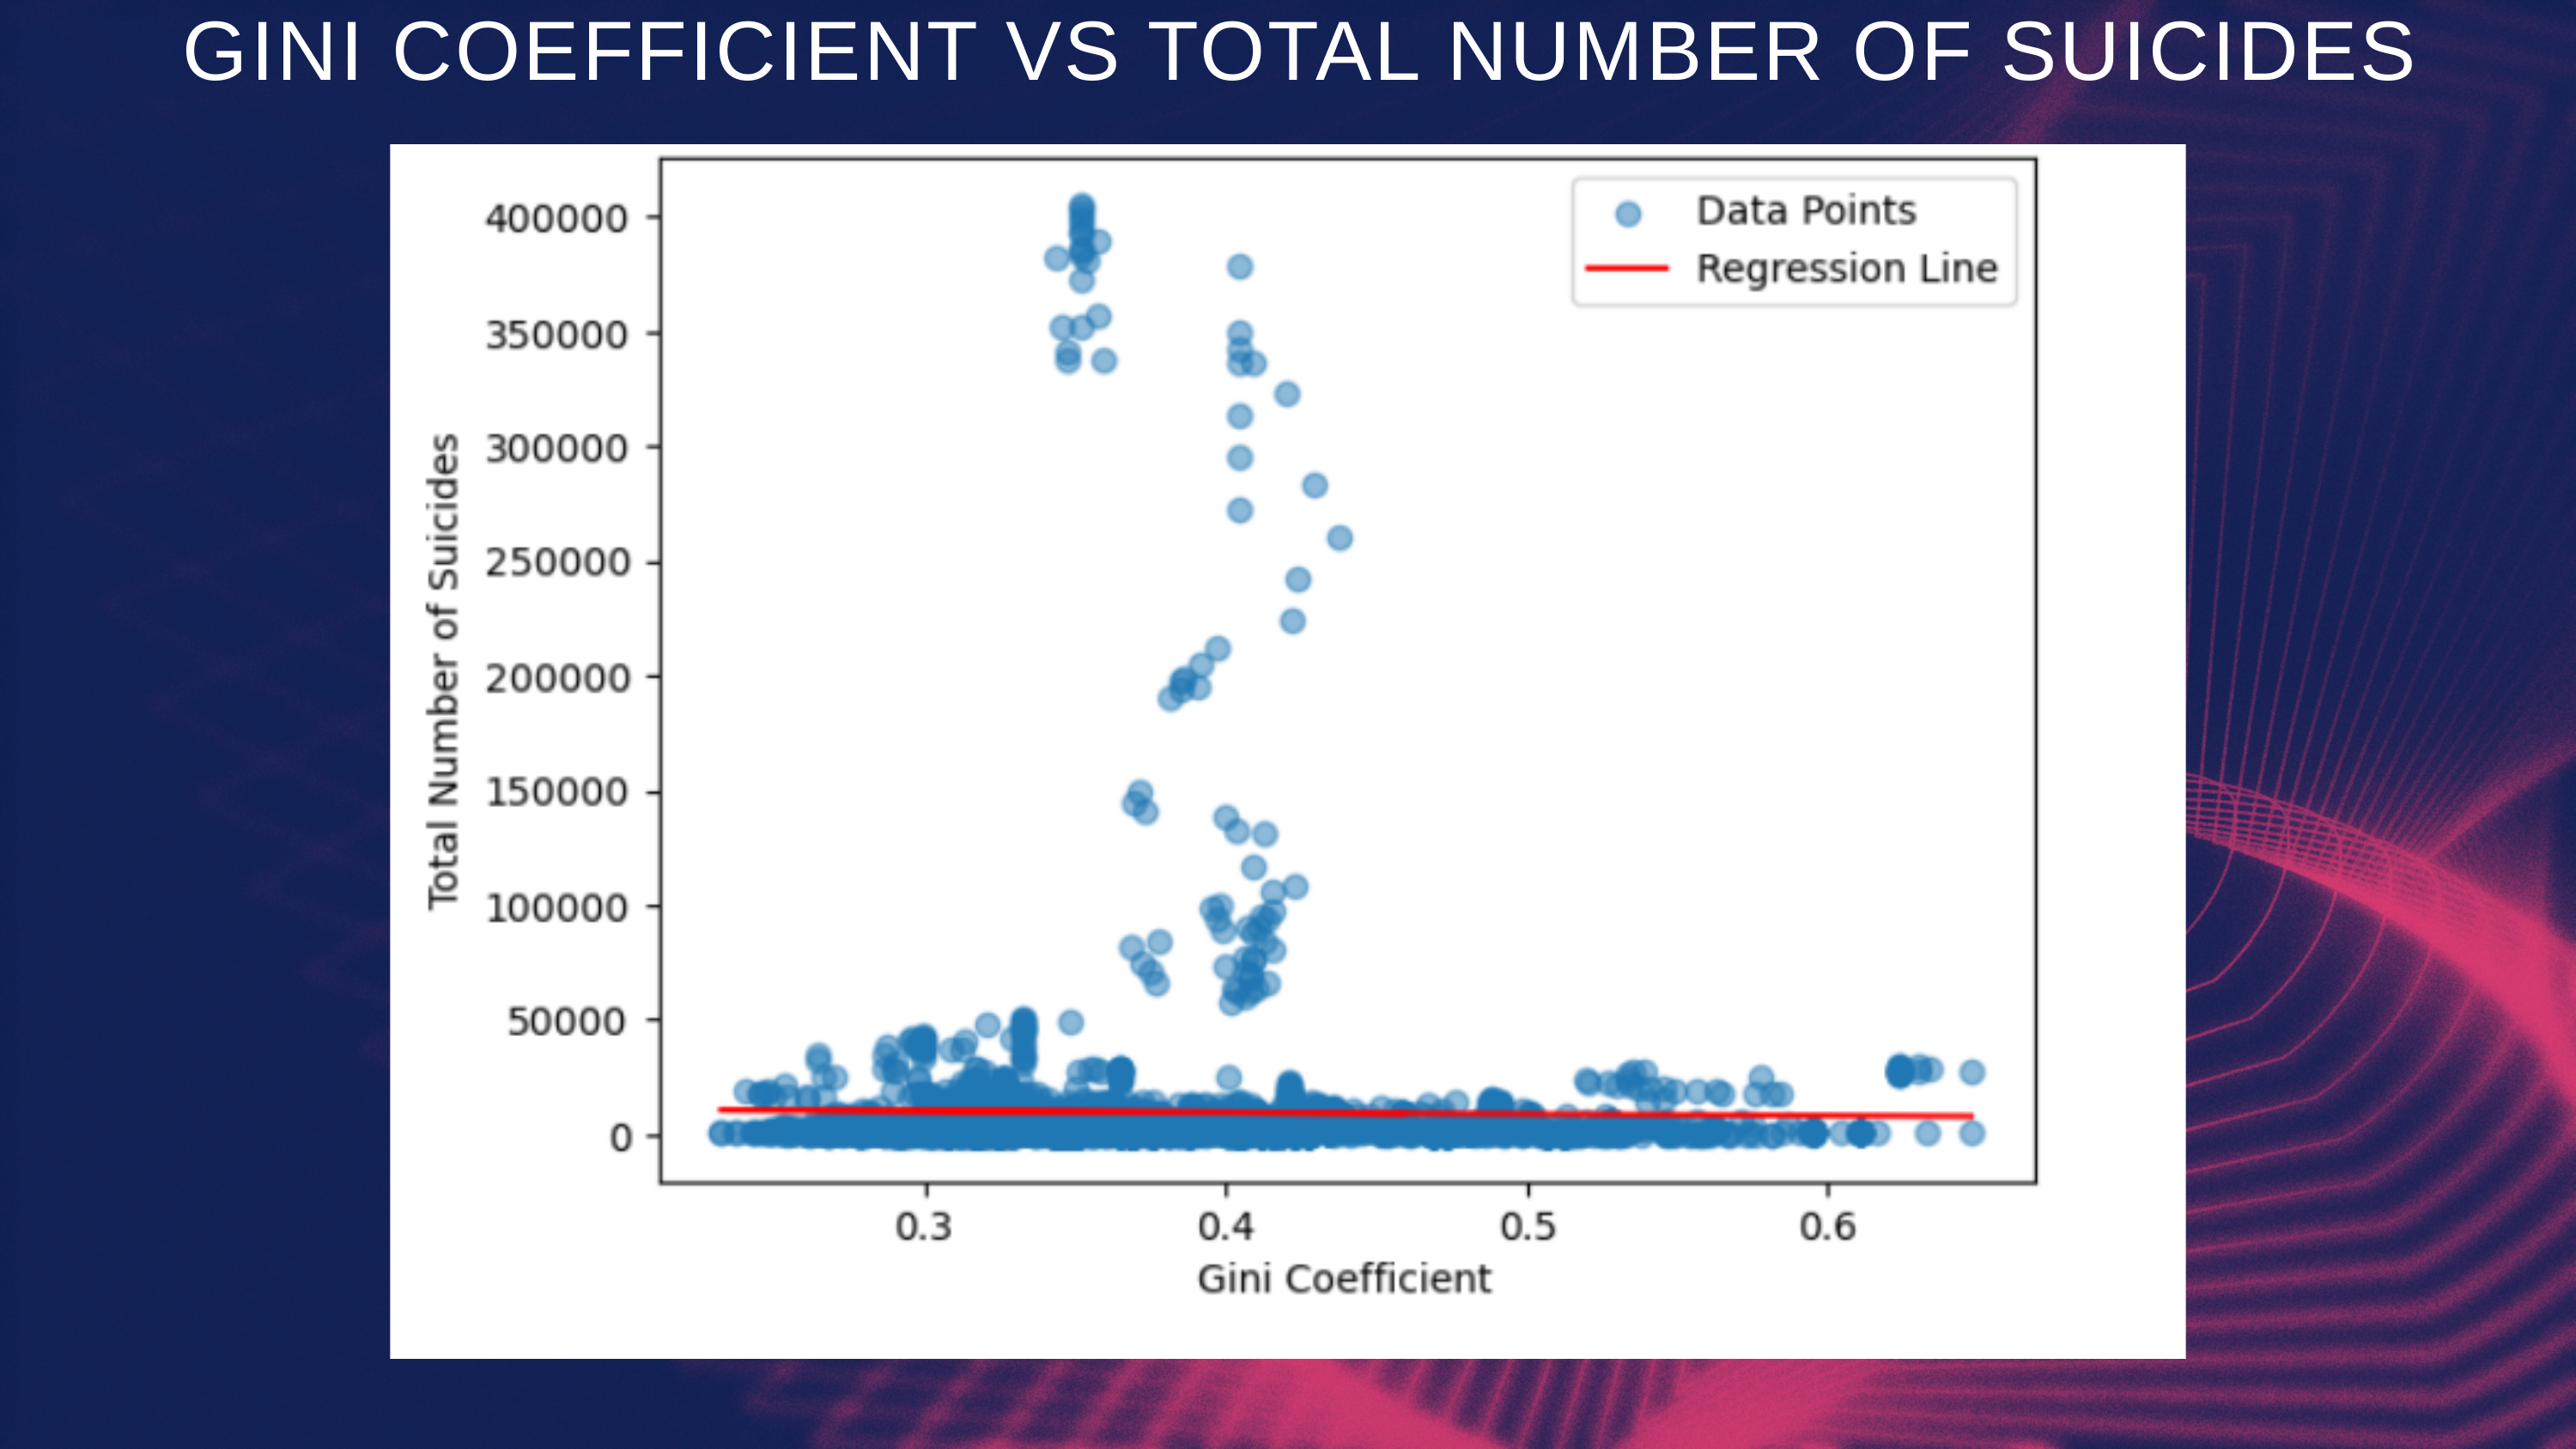

GINI COEFFICIENT VS TOTAL NUMBER OF SUICIDES